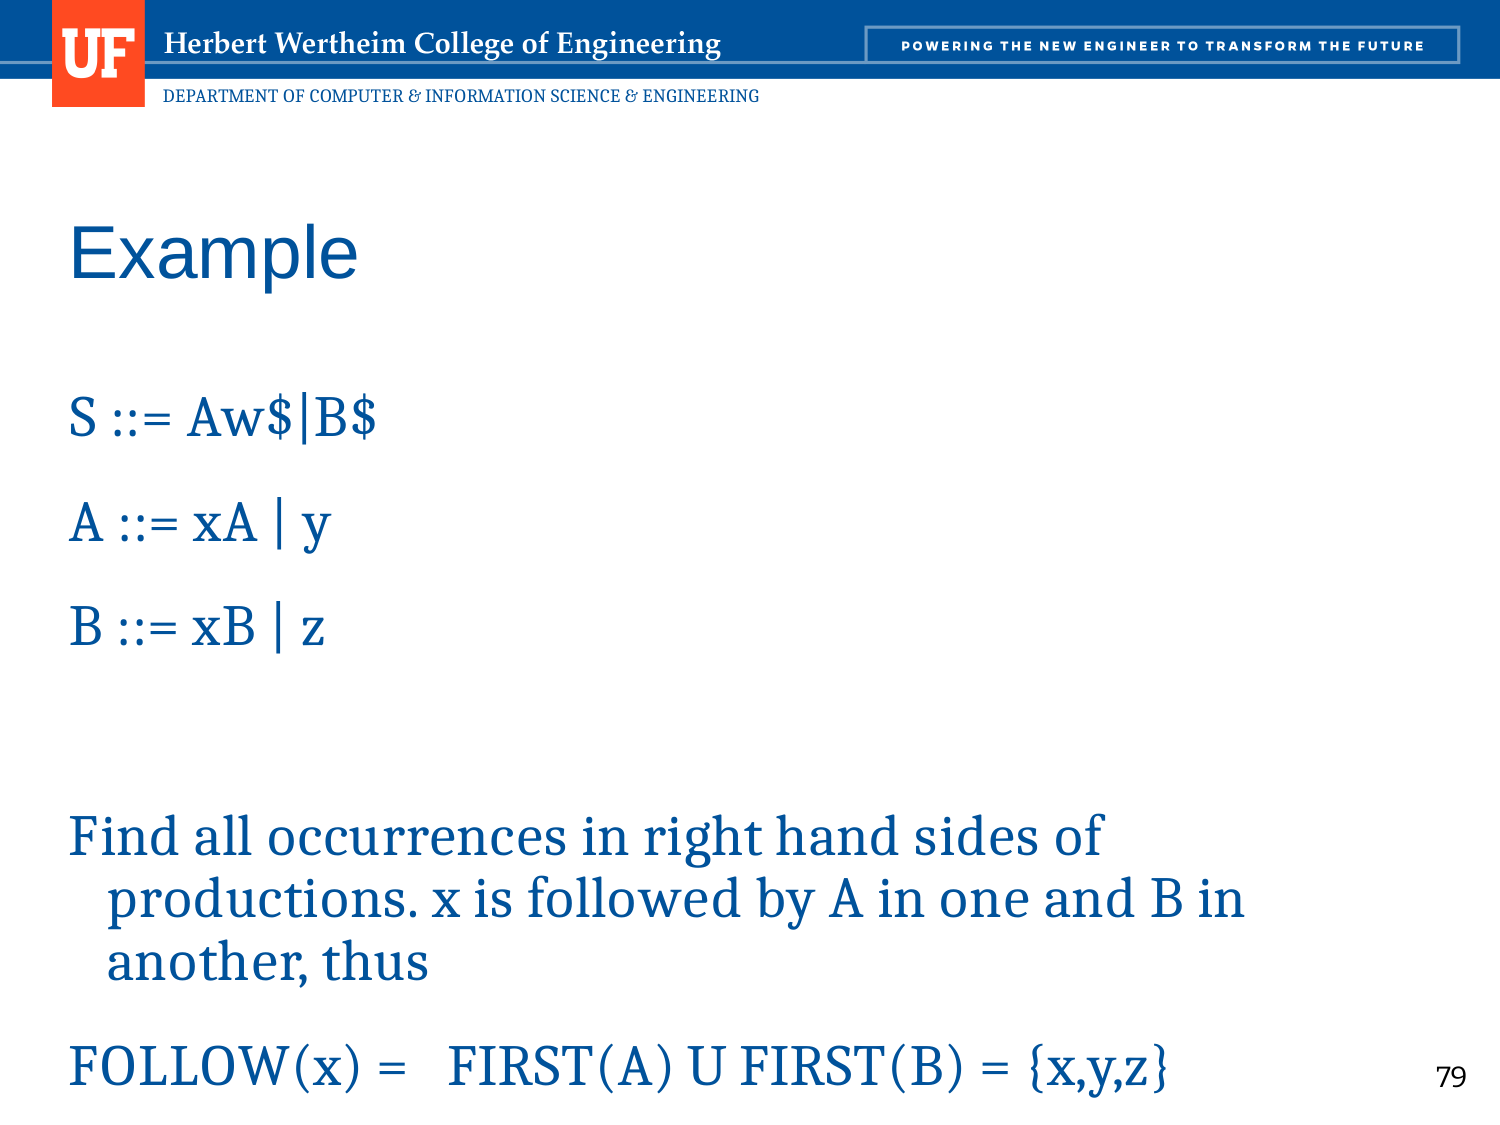

# Example
S ::= Aw$|B$
A ::= xA | y
B ::= xB | z

Find all occurrences in right hand sides of productions. x is followed by A in one and B in another, thus
FOLLOW(x) =   FIRST(A) U FIRST(B) = {x,y,z}
79